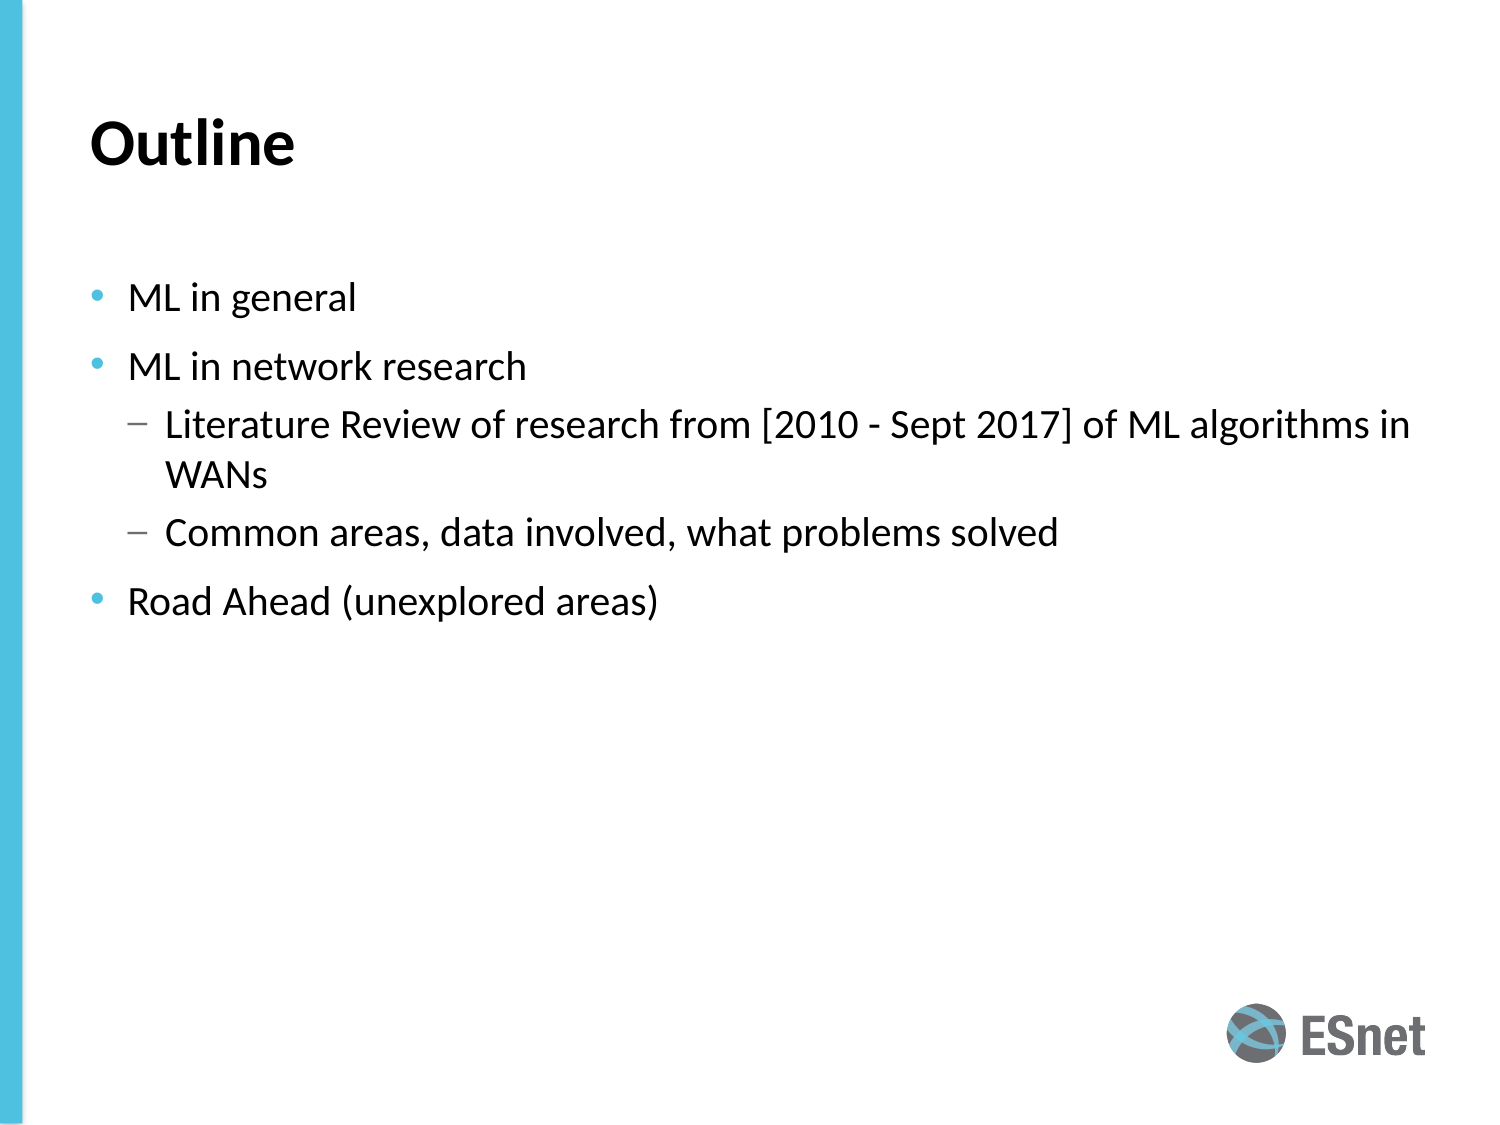

# Outline
ML in general
ML in network research
Literature Review of research from [2010 - Sept 2017] of ML algorithms in WANs
Common areas, data involved, what problems solved
Road Ahead (unexplored areas)